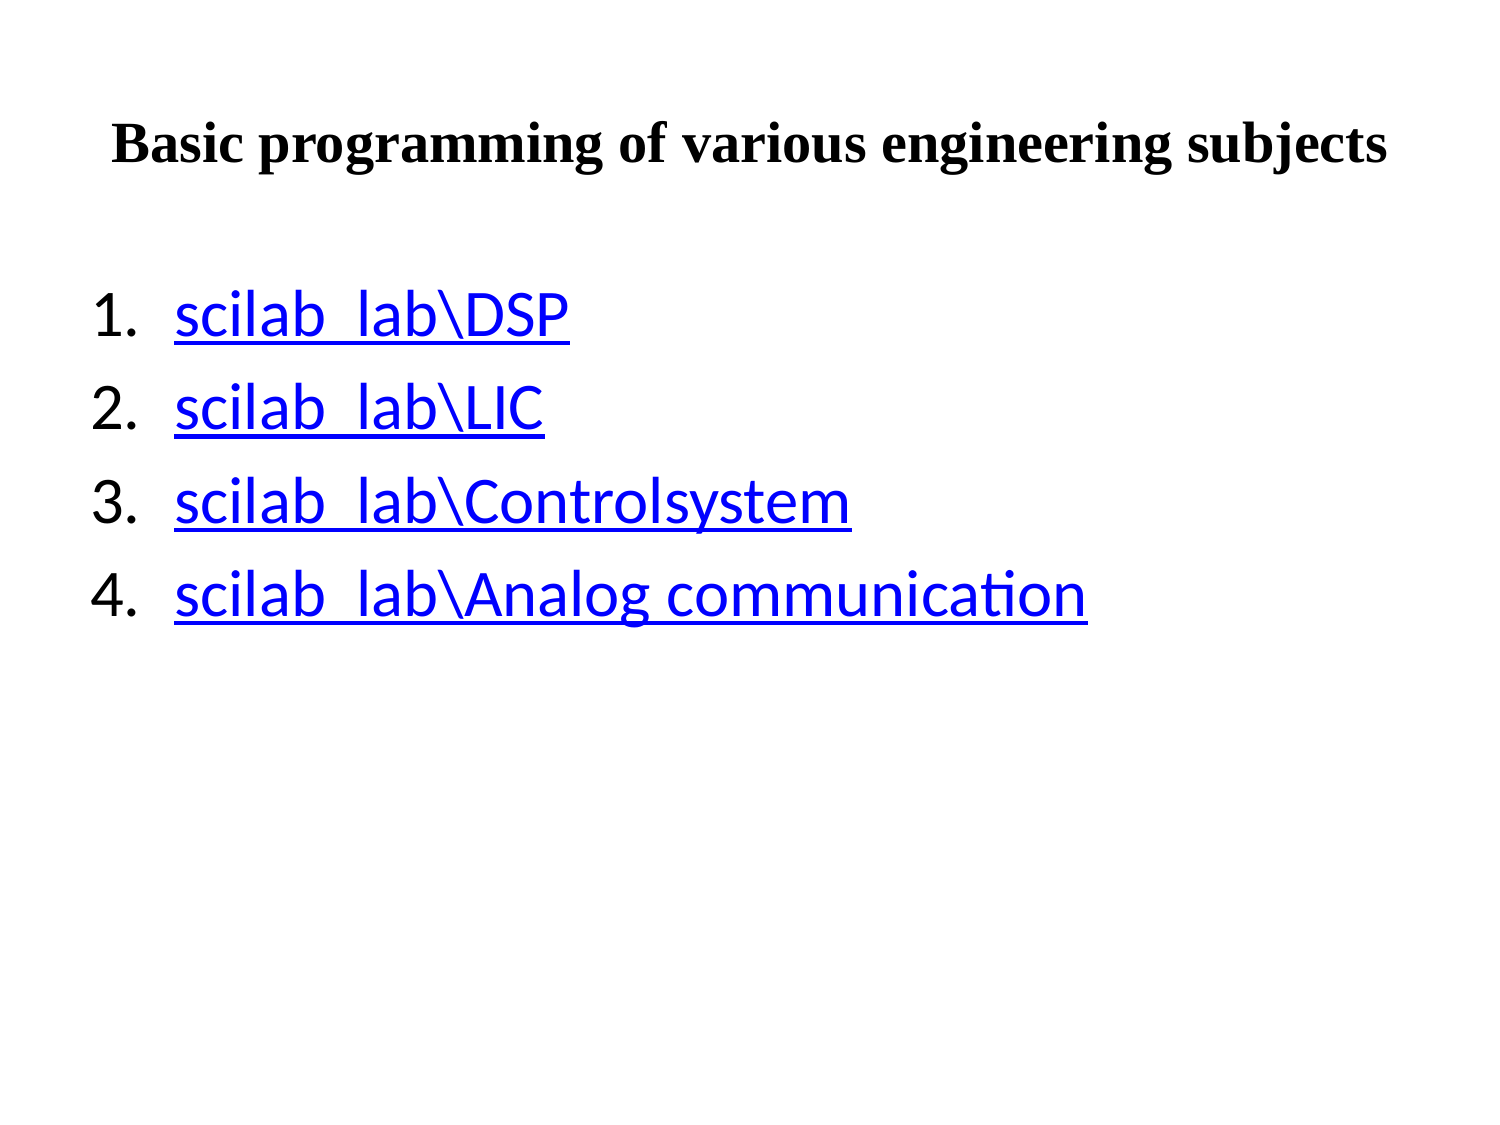

# Basic programming of various engineering subjects
scilab  lab\DSP
scilab  lab\LIC
scilab  lab\Controlsystem
scilab  lab\Analog communication